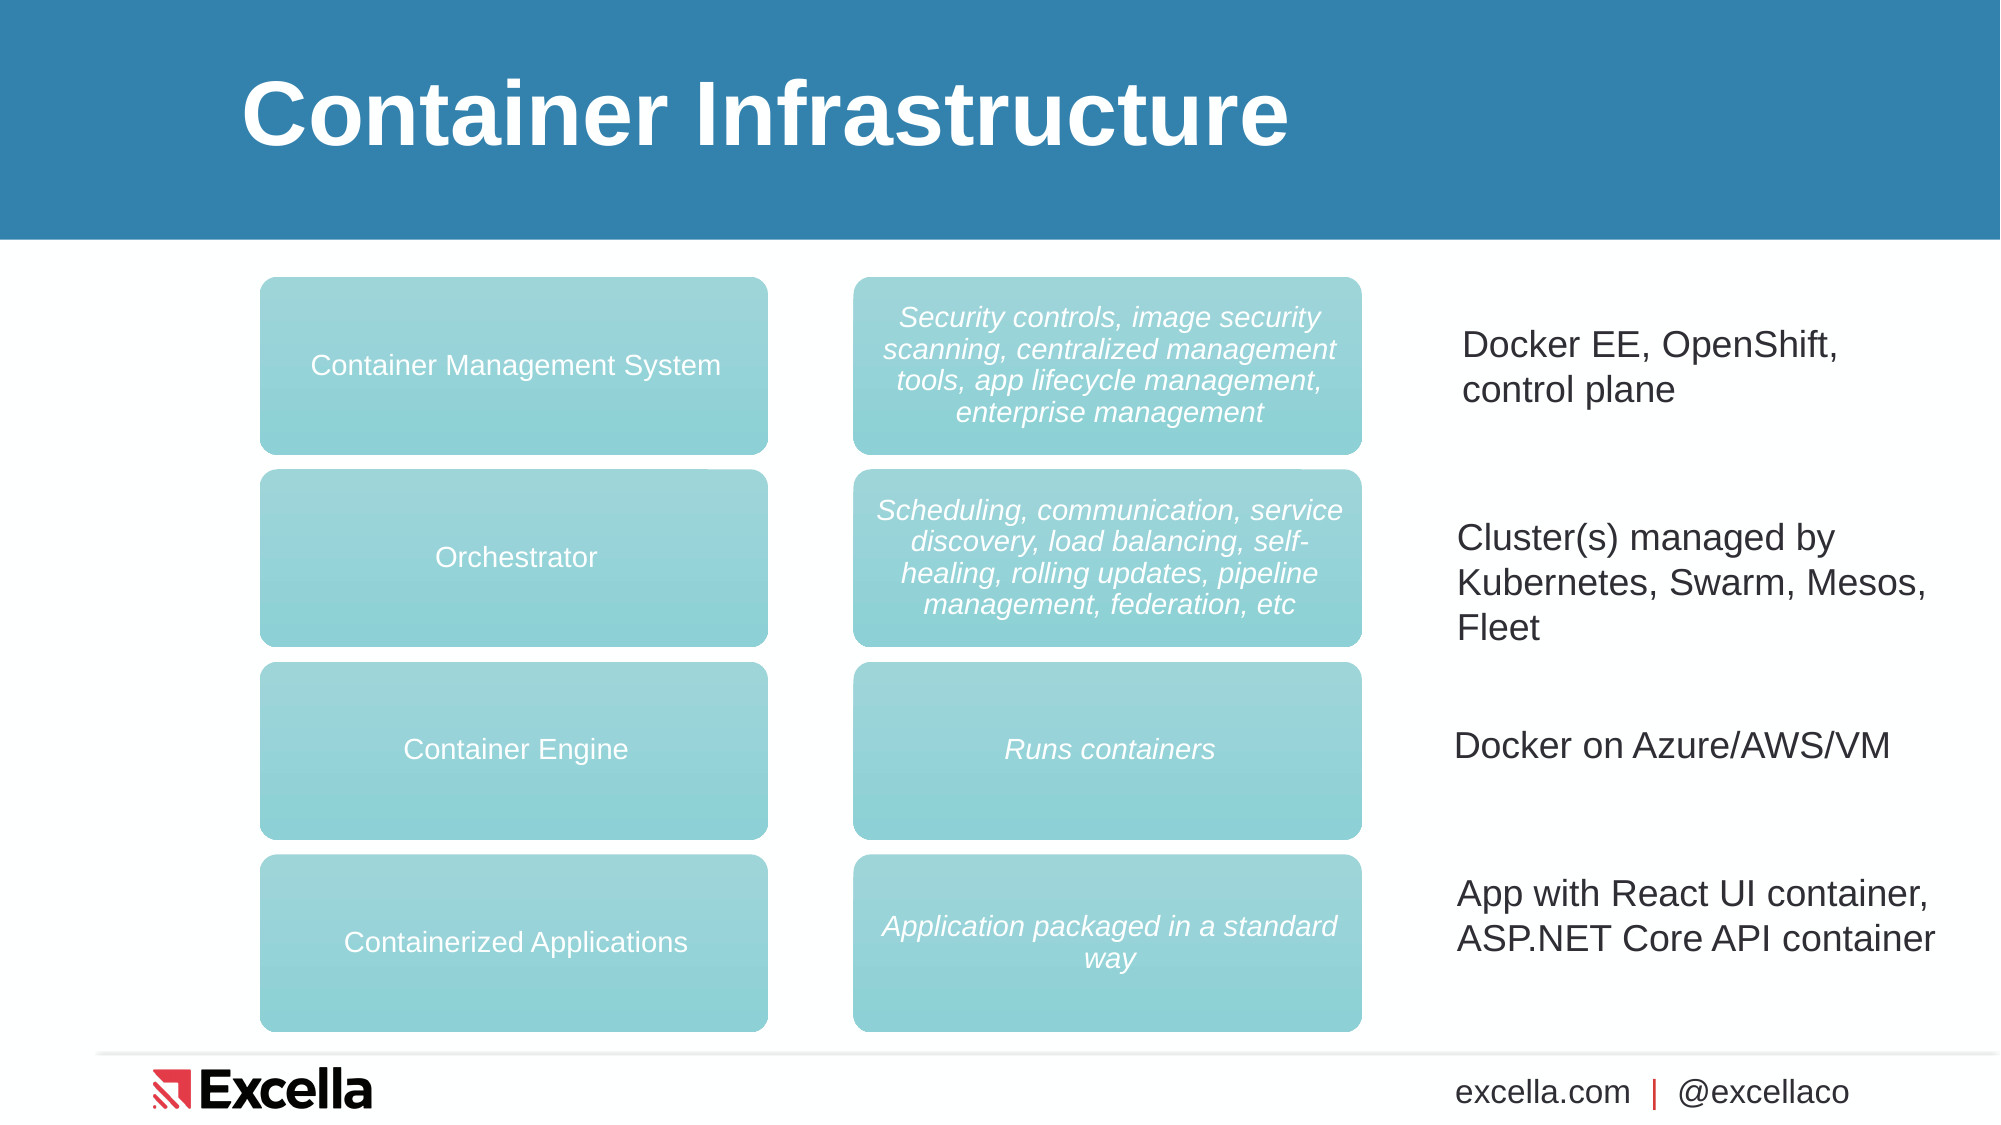

# Container Infrastructure
Container Management System
Orchestrator
Container Engine
Containerized Applications
Security controls, image security scanning, centralized management tools, app lifecycle management, enterprise management
Scheduling, communication, service discovery, load balancing, self-healing, rolling updates, pipeline management, federation, etc
Runs containers
Application packaged in a standard way
Docker EE, OpenShift,
control plane
Cluster(s) managed by Kubernetes, Swarm, Mesos, Fleet
Docker on Azure/AWS/VM
App with React UI container, ASP.NET Core API container